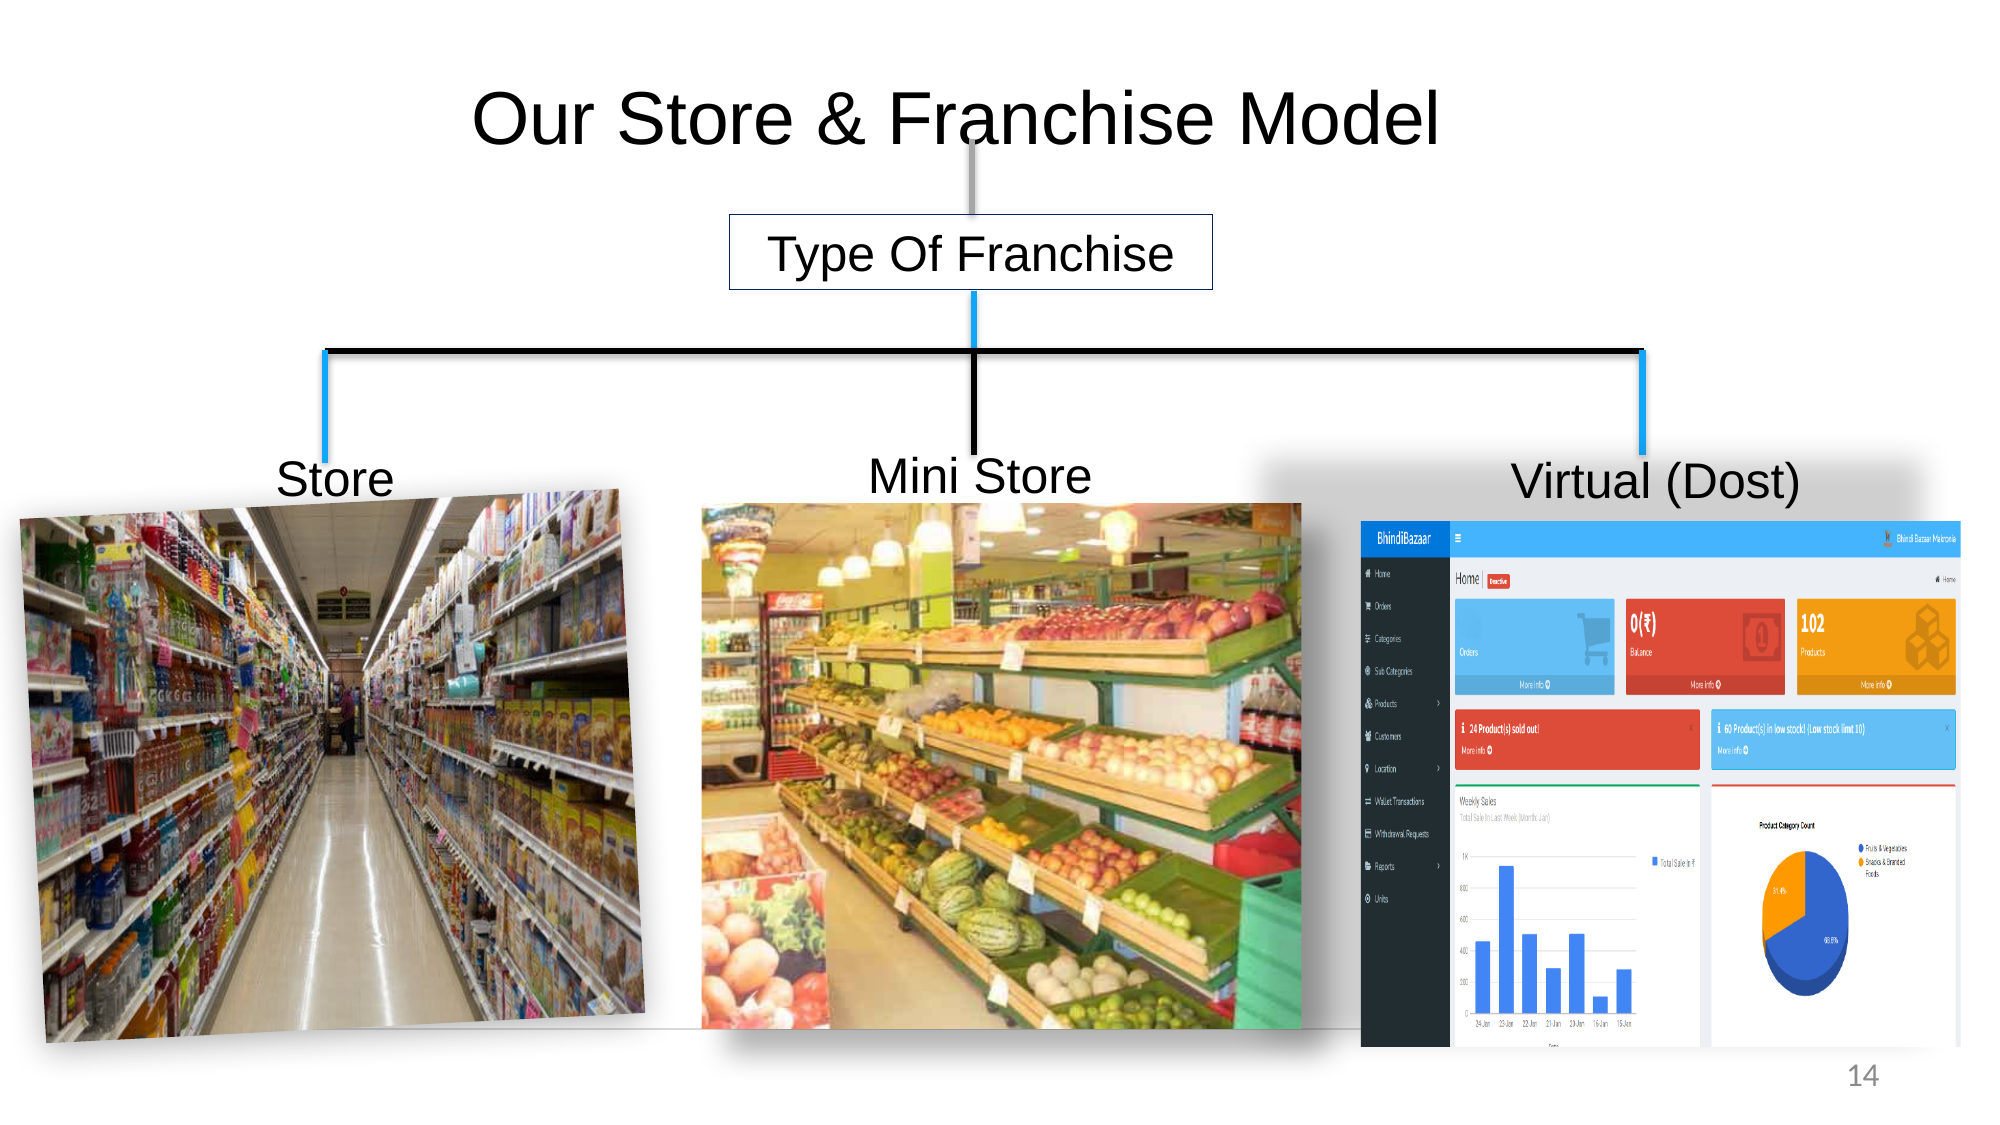

# Our Store & Franchise Model
Type Of Franchise
Mini Store
Store
Virtual (Dost)

14